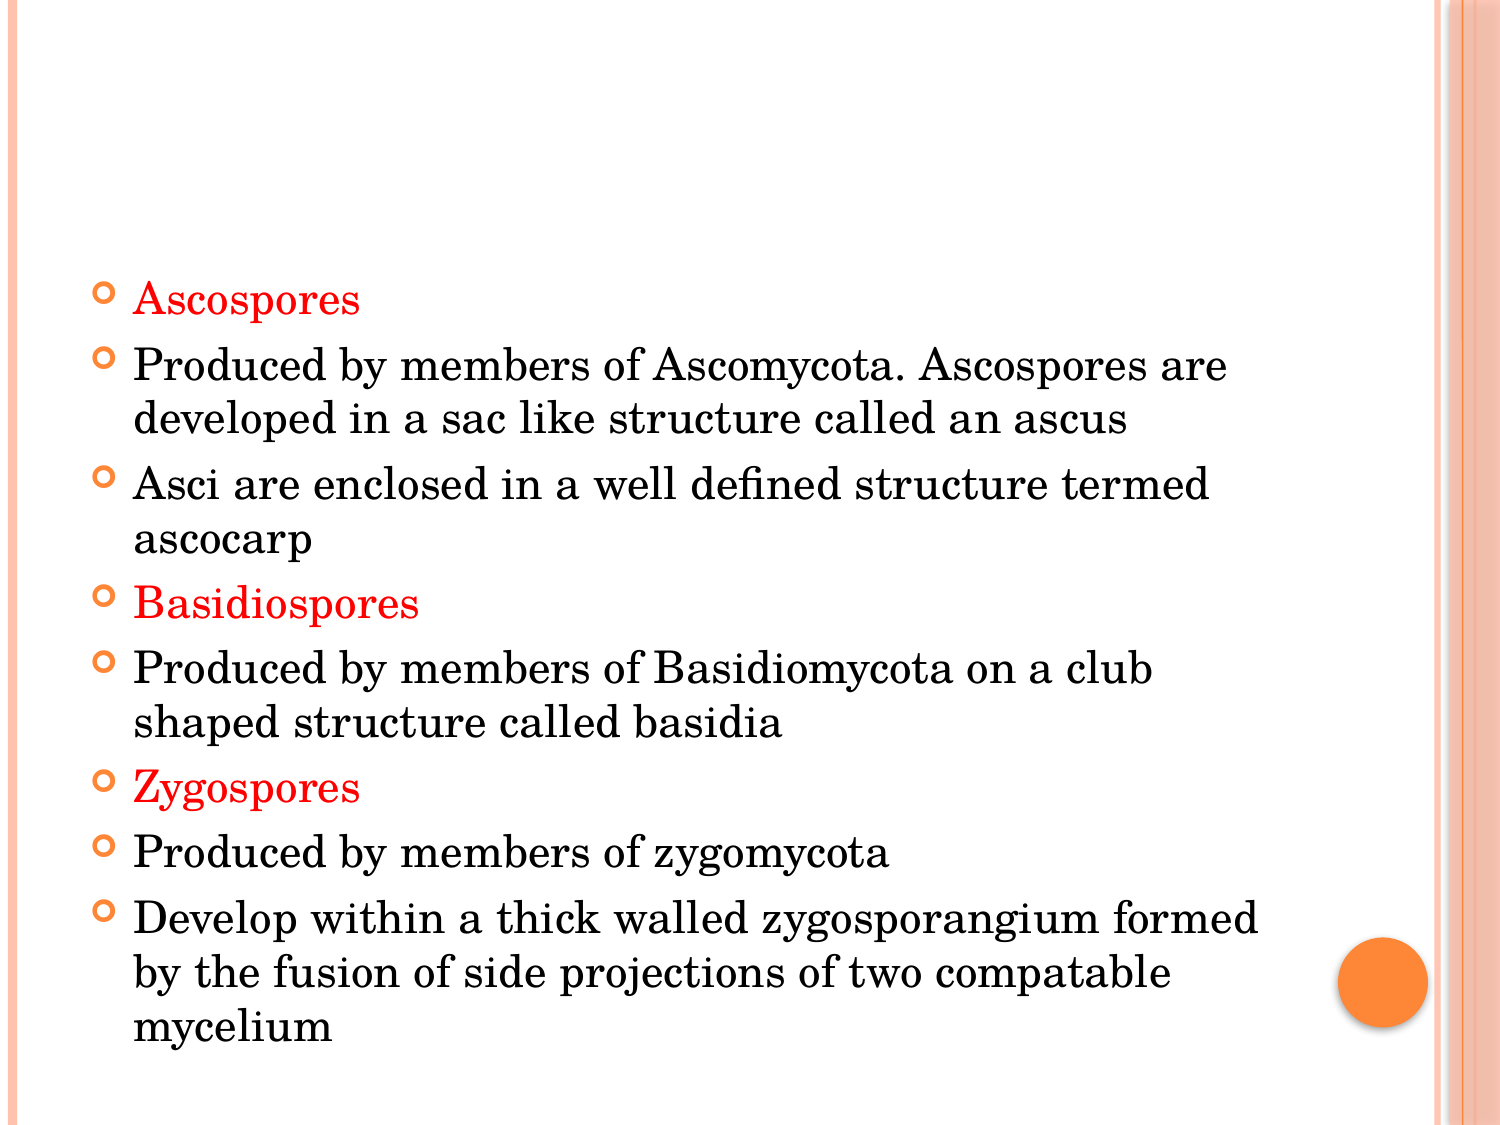

#
Ascospores
Produced by members of Ascomycota. Ascospores are developed in a sac like structure called an ascus
Asci are enclosed in a well defined structure termed ascocarp
Basidiospores
Produced by members of Basidiomycota on a club shaped structure called basidia
Zygospores
Produced by members of zygomycota
Develop within a thick walled zygosporangium formed by the fusion of side projections of two compatable mycelium